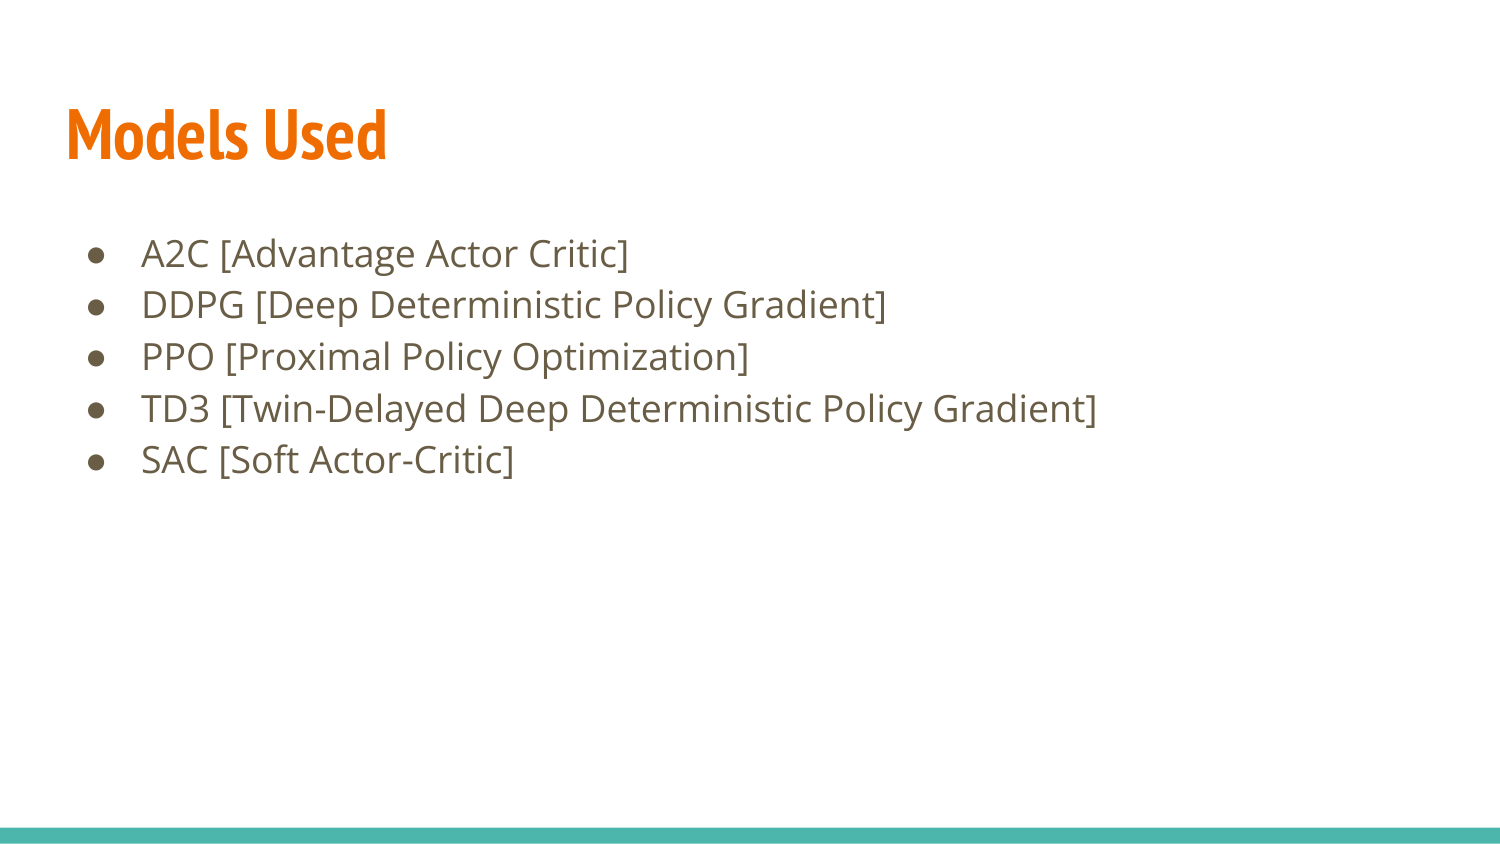

# Models Used
A2C [Advantage Actor Critic]
DDPG [Deep Deterministic Policy Gradient]
PPO [Proximal Policy Optimization]
TD3 [Twin-Delayed Deep Deterministic Policy Gradient]
SAC [Soft Actor-Critic]